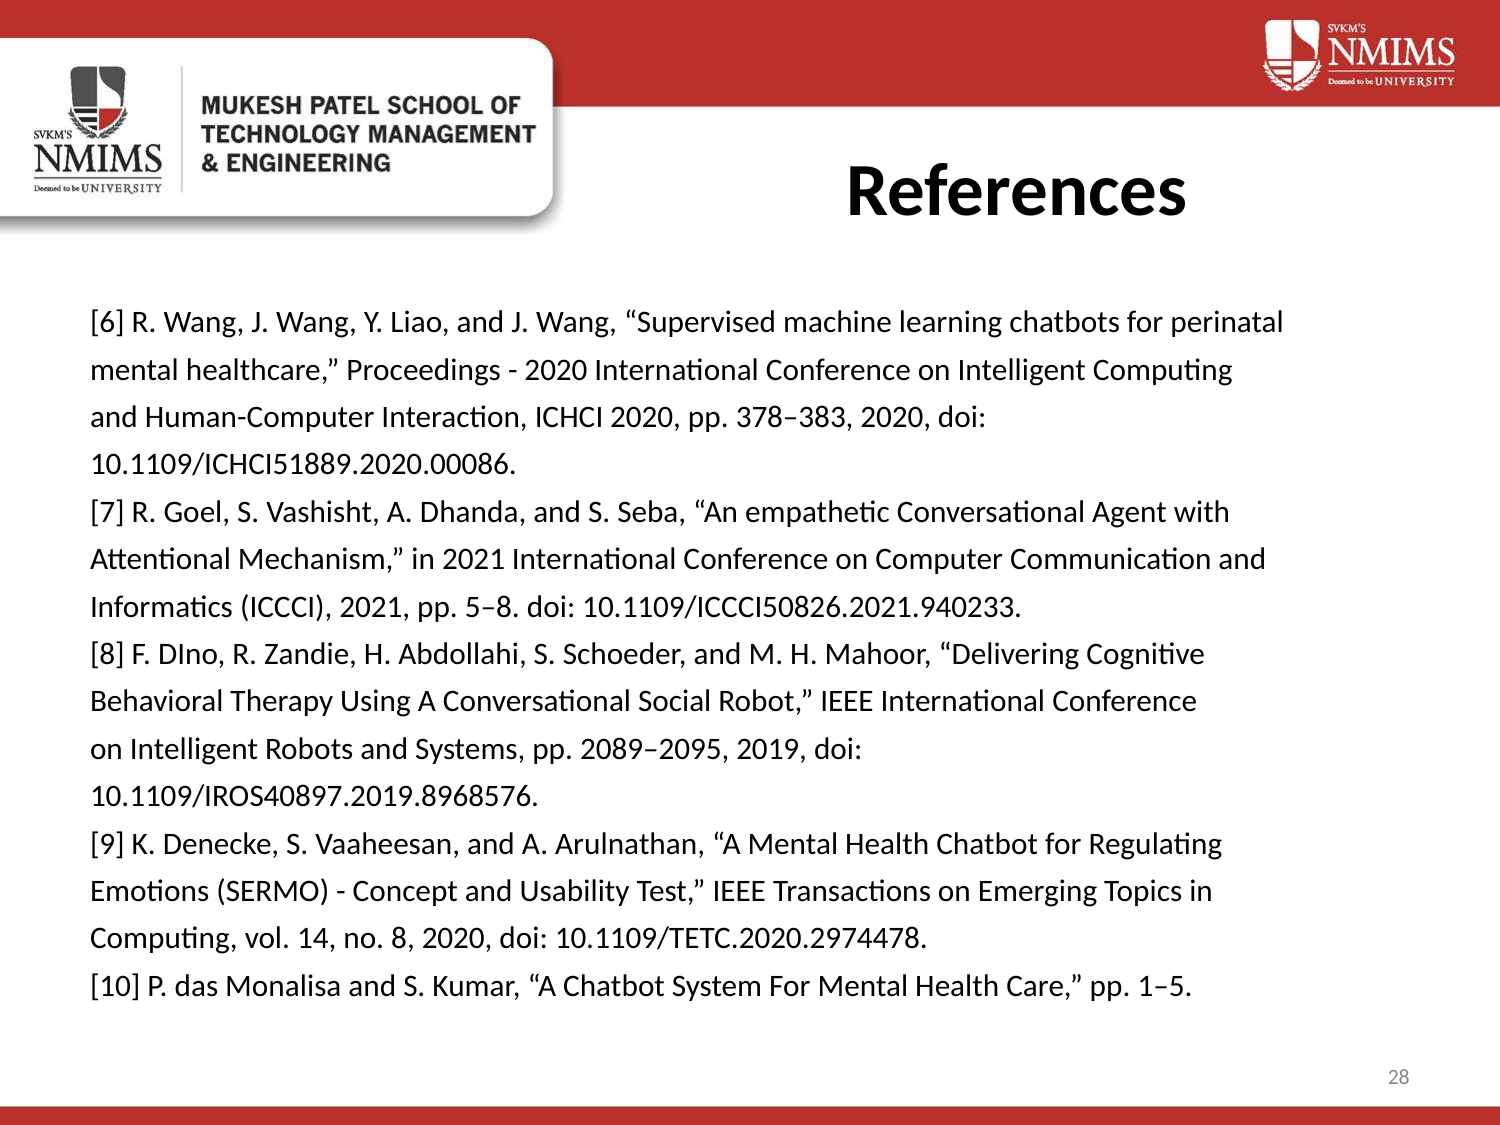

# References
[6] R. Wang, J. Wang, Y. Liao, and J. Wang, “Supervised machine learning chatbots for perinatal
mental healthcare,” Proceedings - 2020 International Conference on Intelligent Computing
and Human-Computer Interaction, ICHCI 2020, pp. 378–383, 2020, doi:
10.1109/ICHCI51889.2020.00086.
[7] R. Goel, S. Vashisht, A. Dhanda, and S. Seba, “An empathetic Conversational Agent with
Attentional Mechanism,” in 2021 International Conference on Computer Communication and
Informatics (ICCCI), 2021, pp. 5–8. doi: 10.1109/ICCCI50826.2021.940233.
[8] F. DIno, R. Zandie, H. Abdollahi, S. Schoeder, and M. H. Mahoor, “Delivering Cognitive
Behavioral Therapy Using A Conversational Social Robot,” IEEE International Conference
on Intelligent Robots and Systems, pp. 2089–2095, 2019, doi:
10.1109/IROS40897.2019.8968576.
[9] K. Denecke, S. Vaaheesan, and A. Arulnathan, “A Mental Health Chatbot for Regulating
Emotions (SERMO) - Concept and Usability Test,” IEEE Transactions on Emerging Topics in
Computing, vol. 14, no. 8, 2020, doi: 10.1109/TETC.2020.2974478.
[10] P. das Monalisa and S. Kumar, “A Chatbot System For Mental Health Care,” pp. 1–5.

28